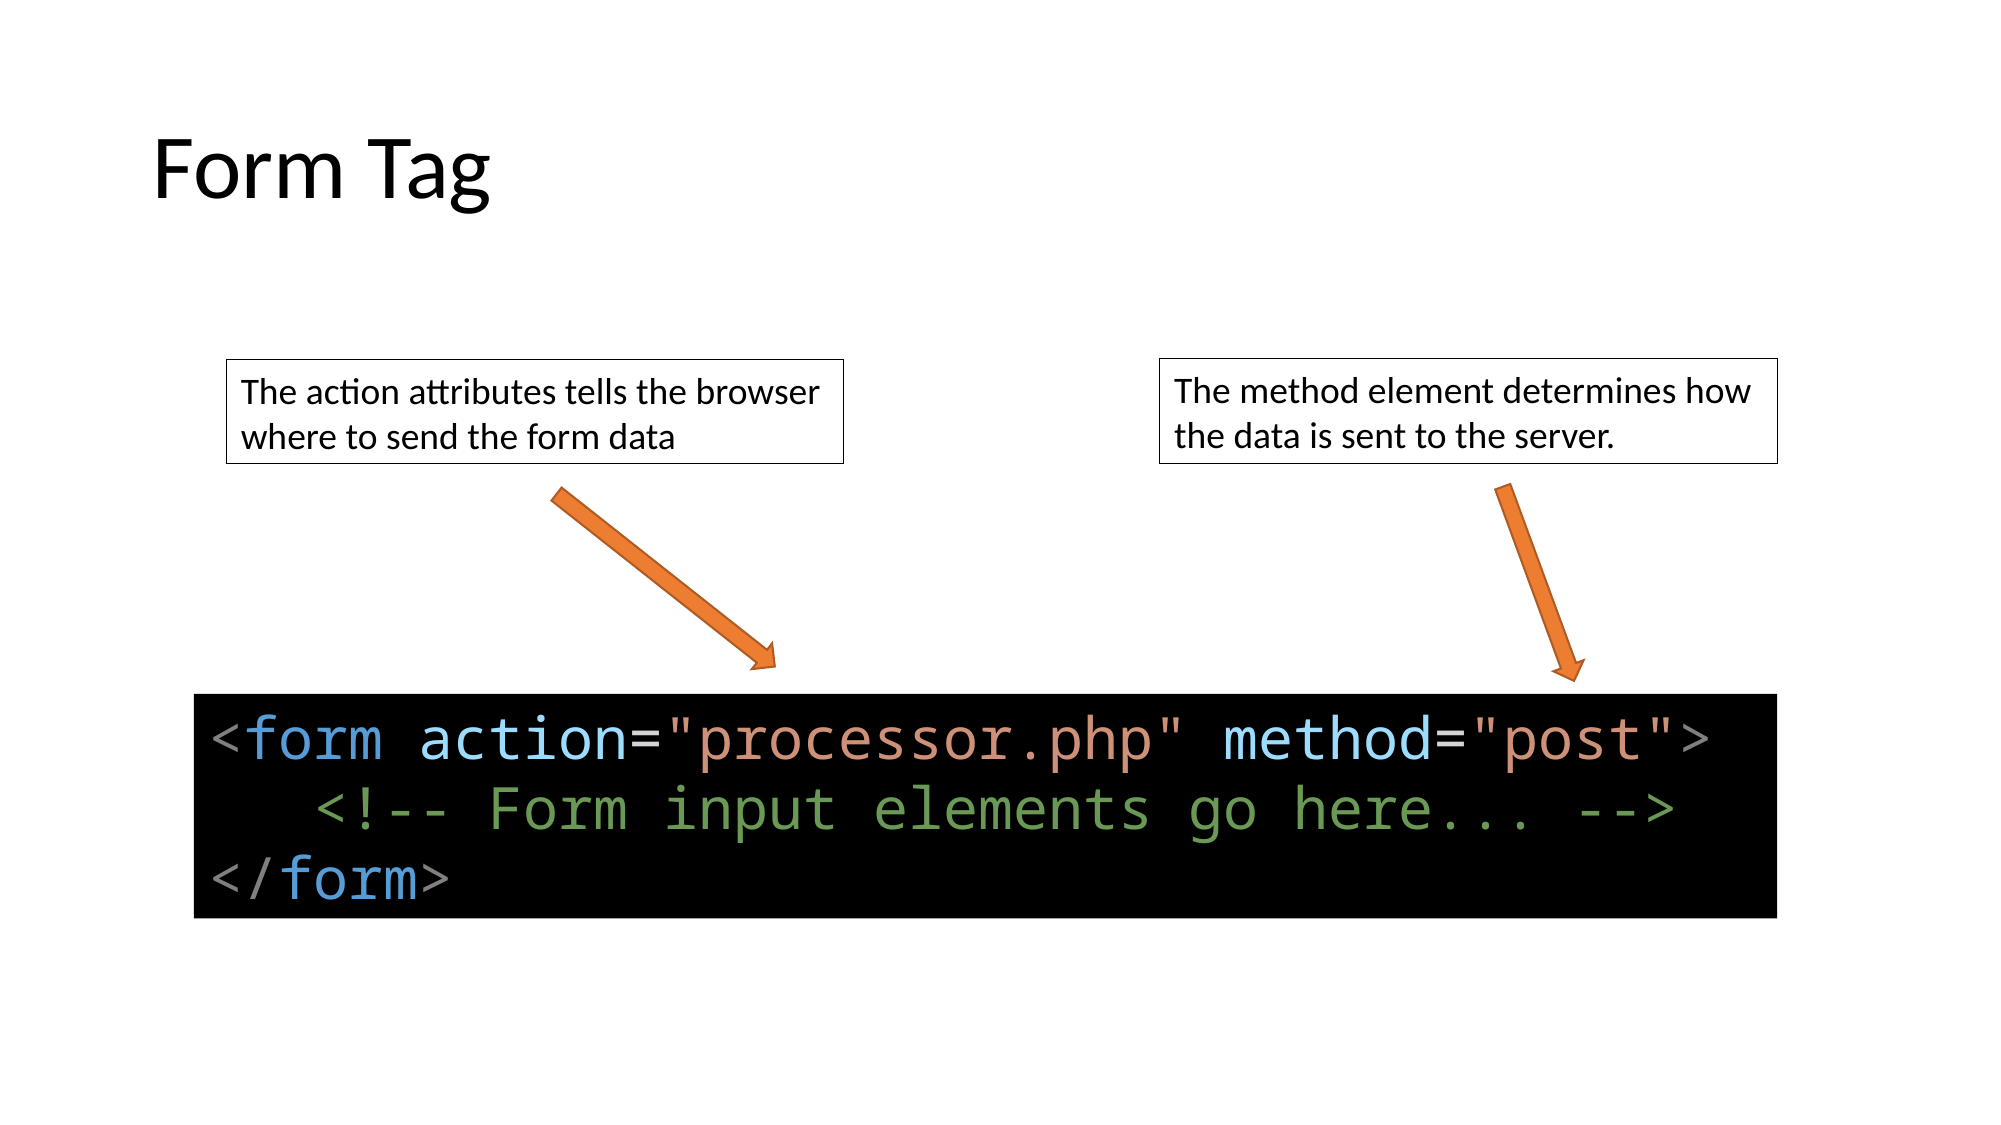

# Form Tag
The method element determines how the data is sent to the server.
The action attributes tells the browser where to send the form data

<form action="processor.php" method="post">
   <!-- Form input elements go here... -->
</form>